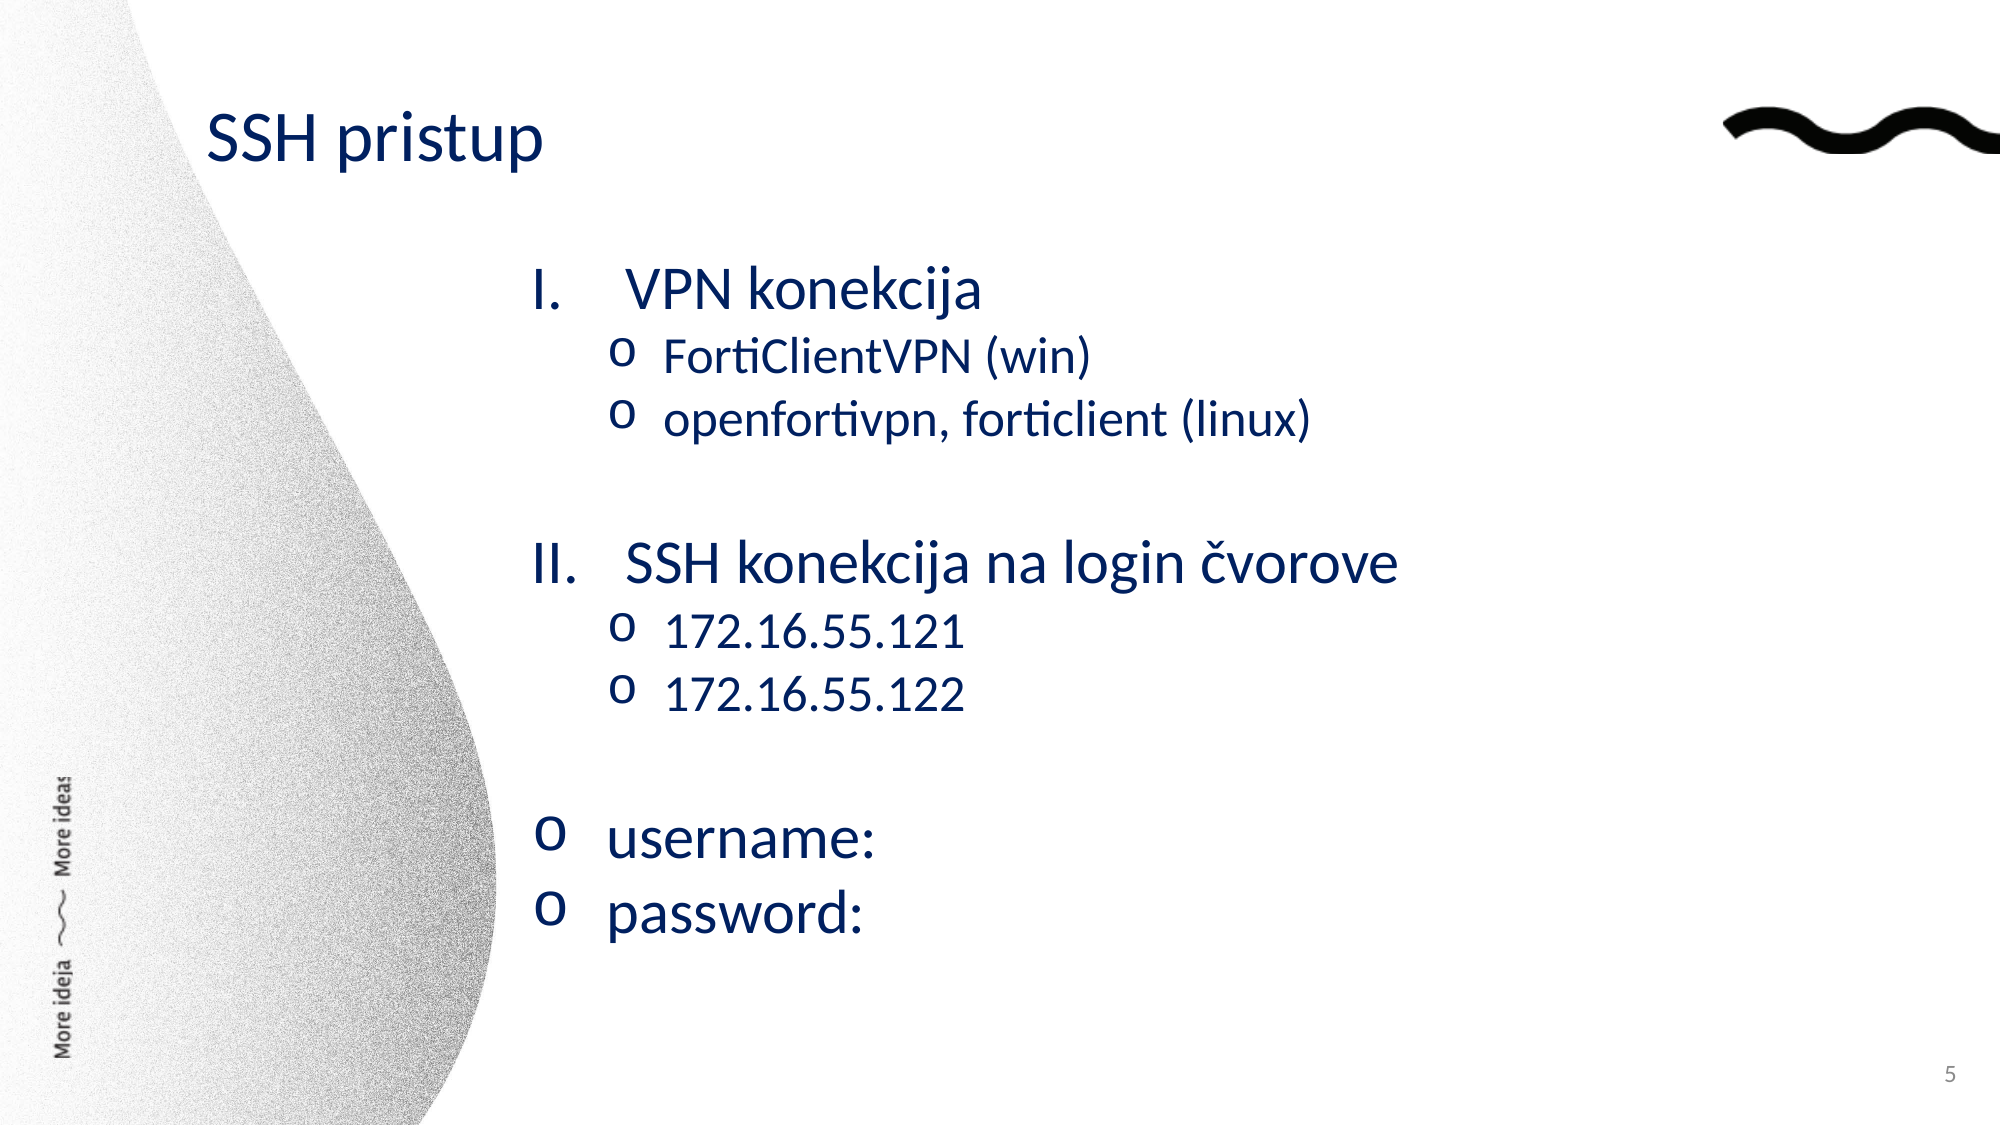

SSH pristup
VPN konekcija
FortiClientVPN (win)
openfortivpn, forticlient (linux)

SSH konekcija na login čvorove
172.16.55.121
172.16.55.122

username:
password:
5